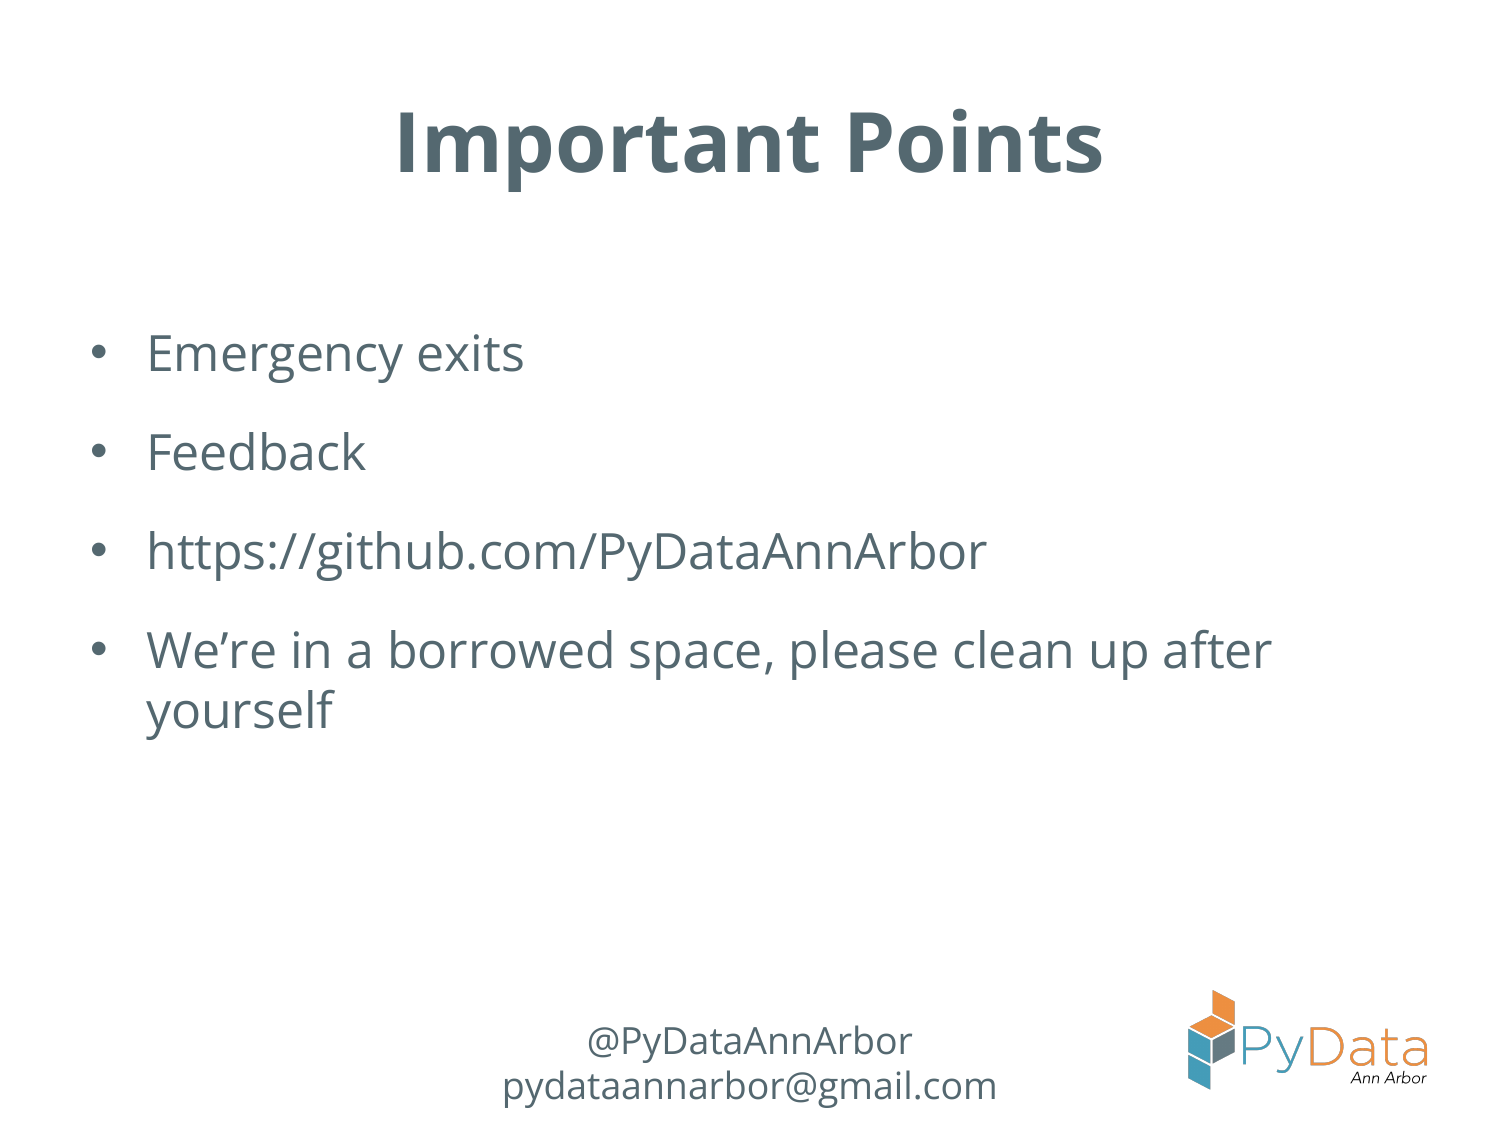

# Important Points
Emergency exits

Feedback

https://github.com/PyDataAnnArbor

We’re in a borrowed space, please clean up after yourself